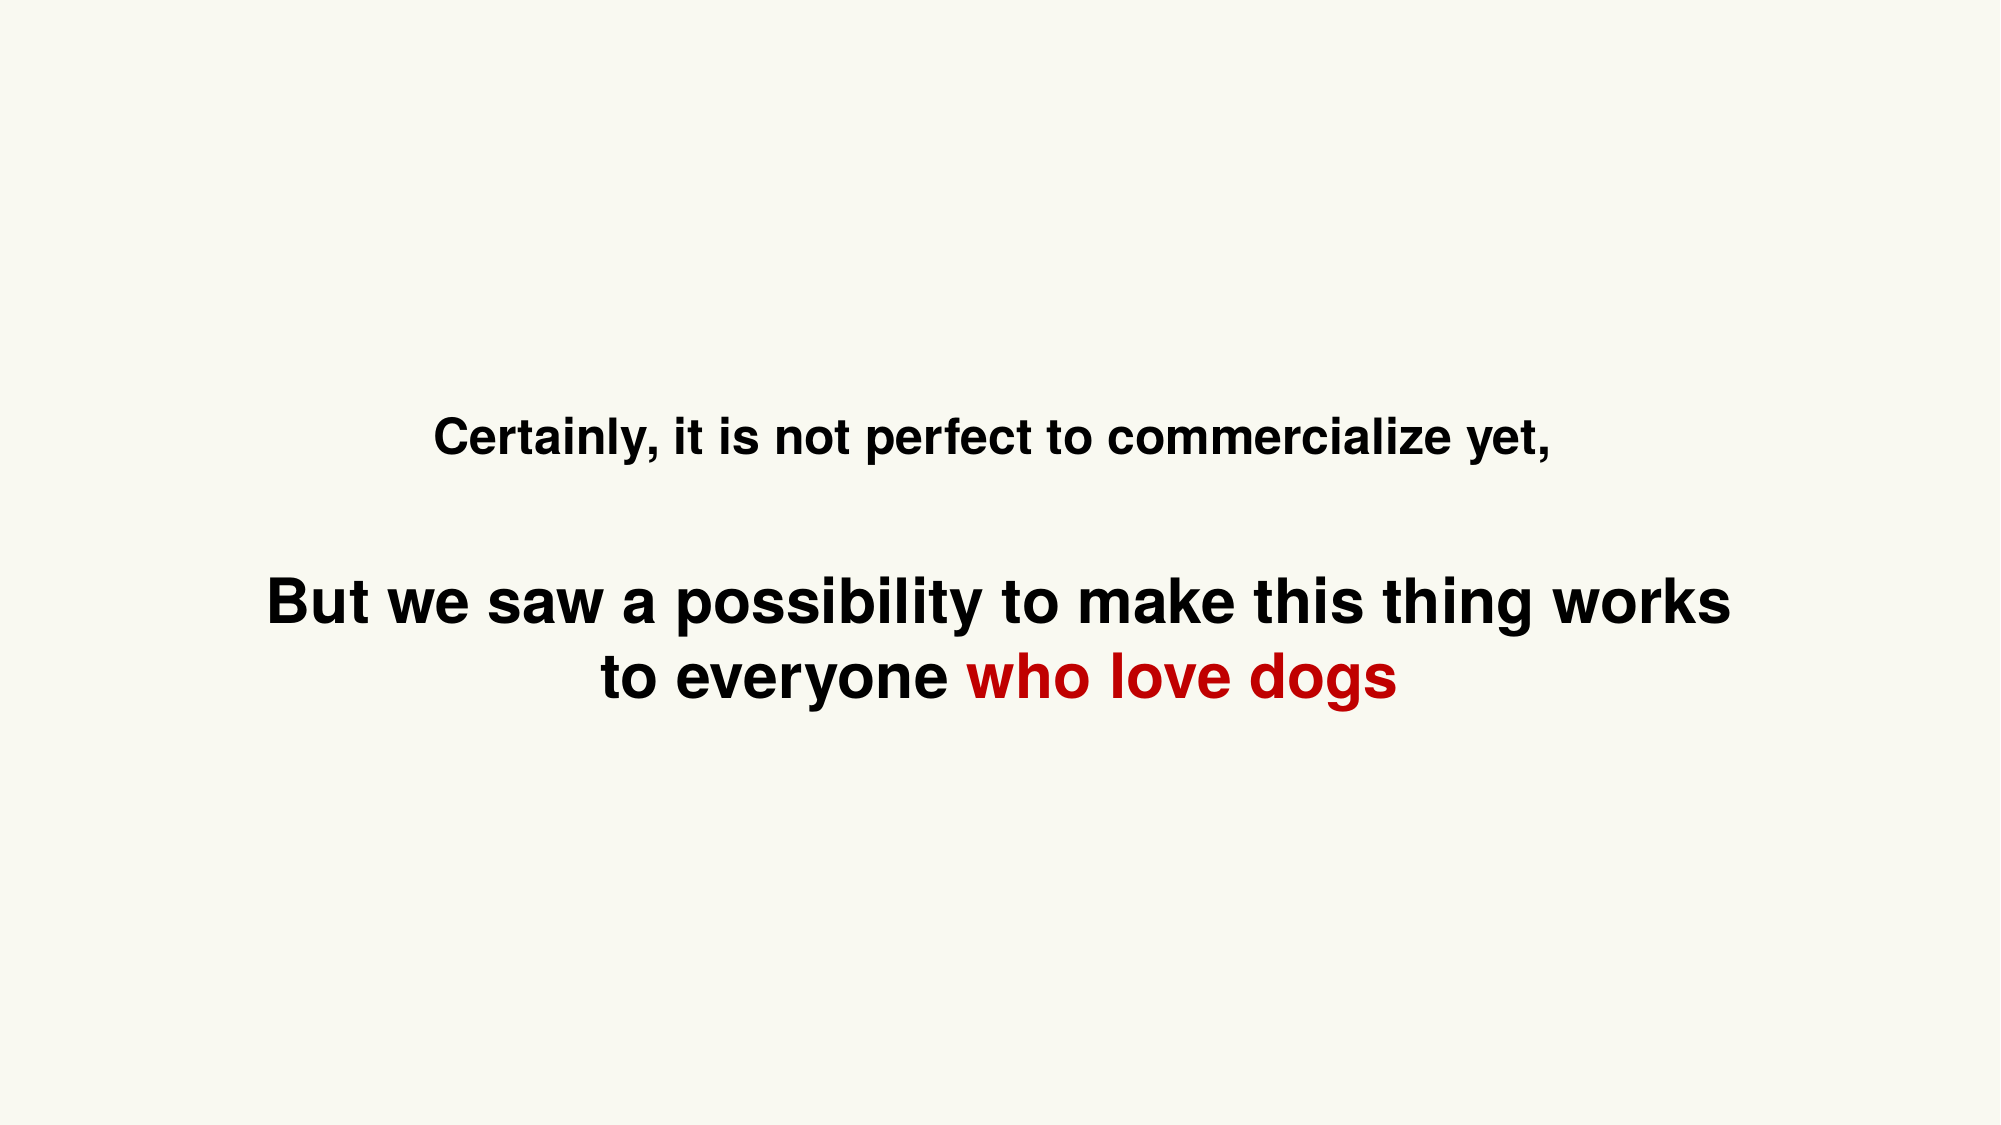

Certainly, it is not perfect to commercialize yet,
But we saw a possibility to make this thing works
to everyone who love dogs